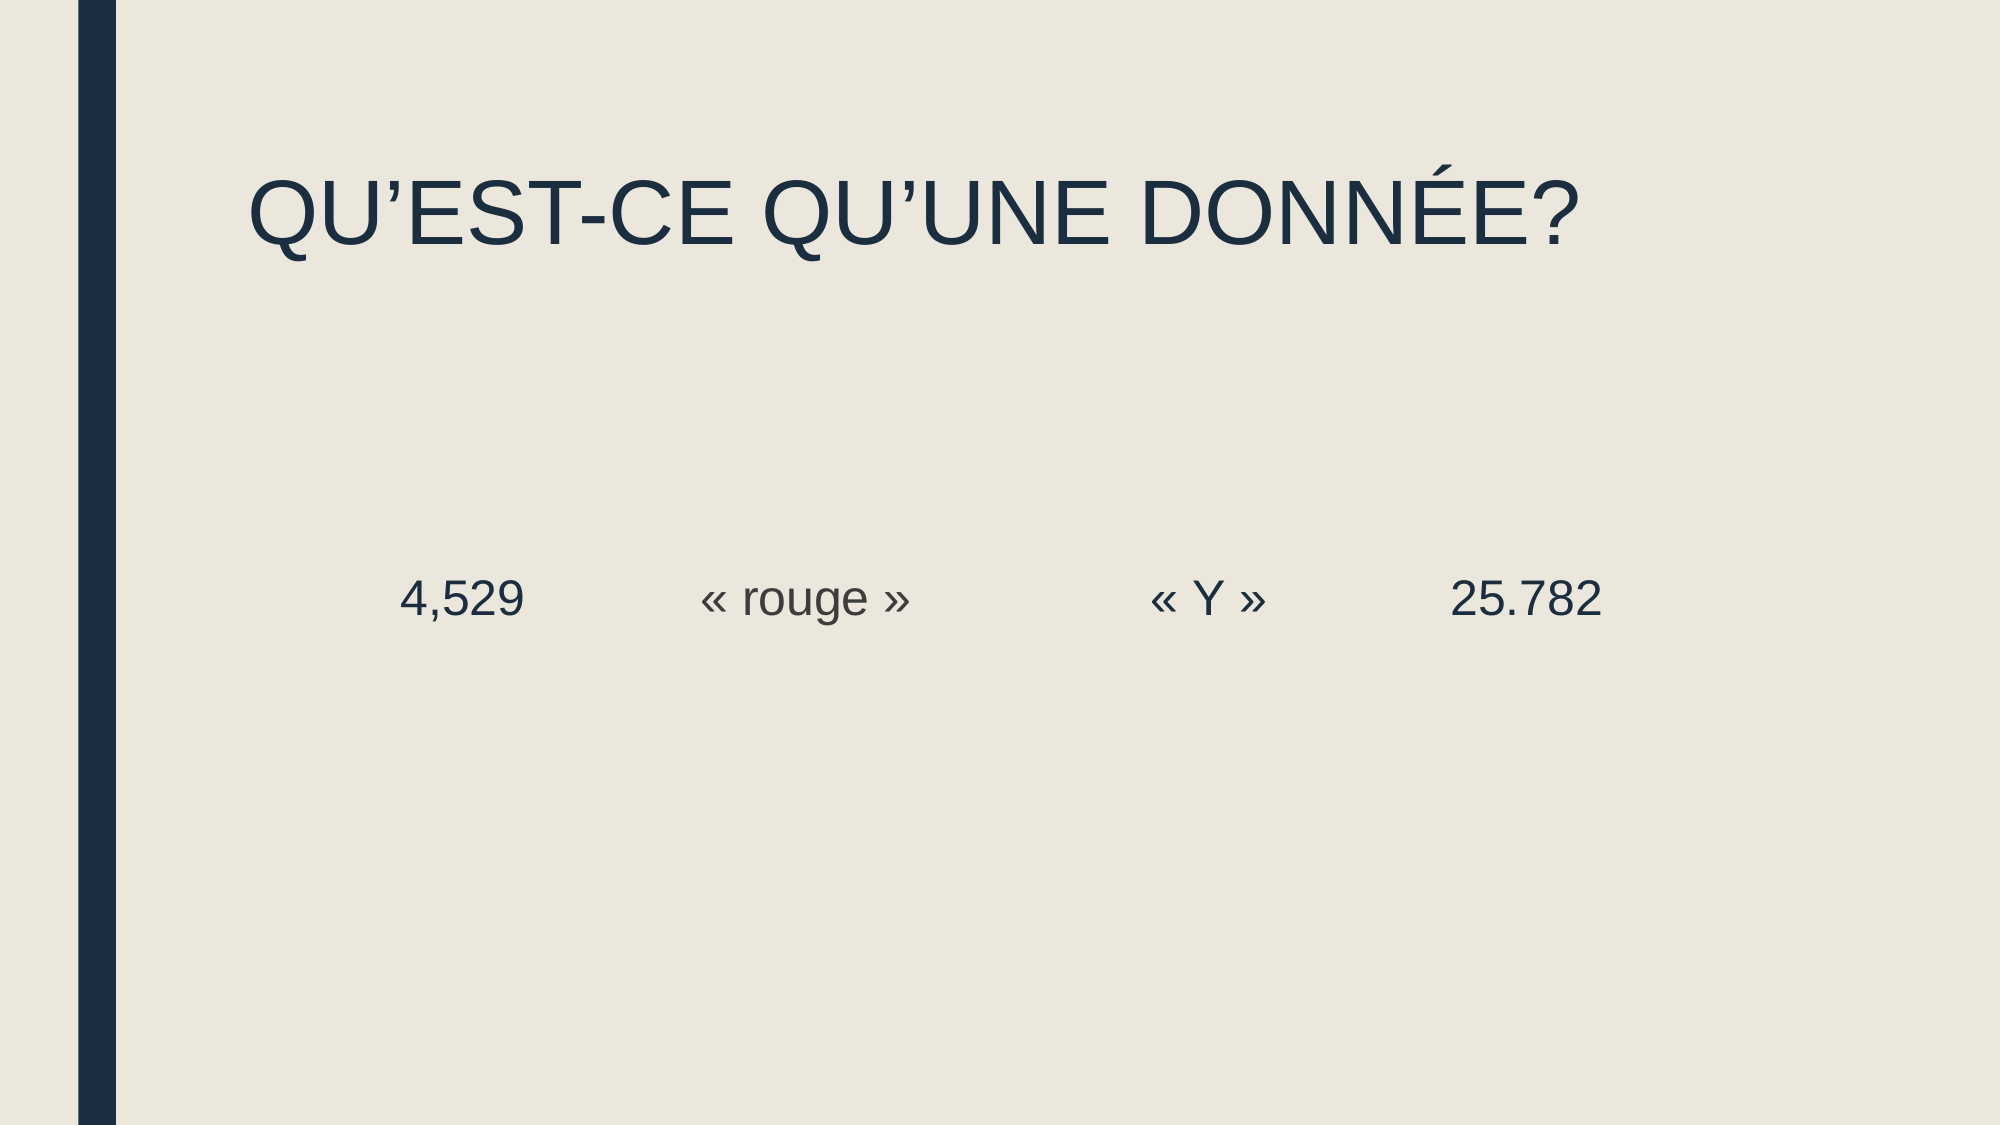

# QU’EST-CE QU’UNE DONNÉE?
4,529		« rouge »		« Y »		25.782